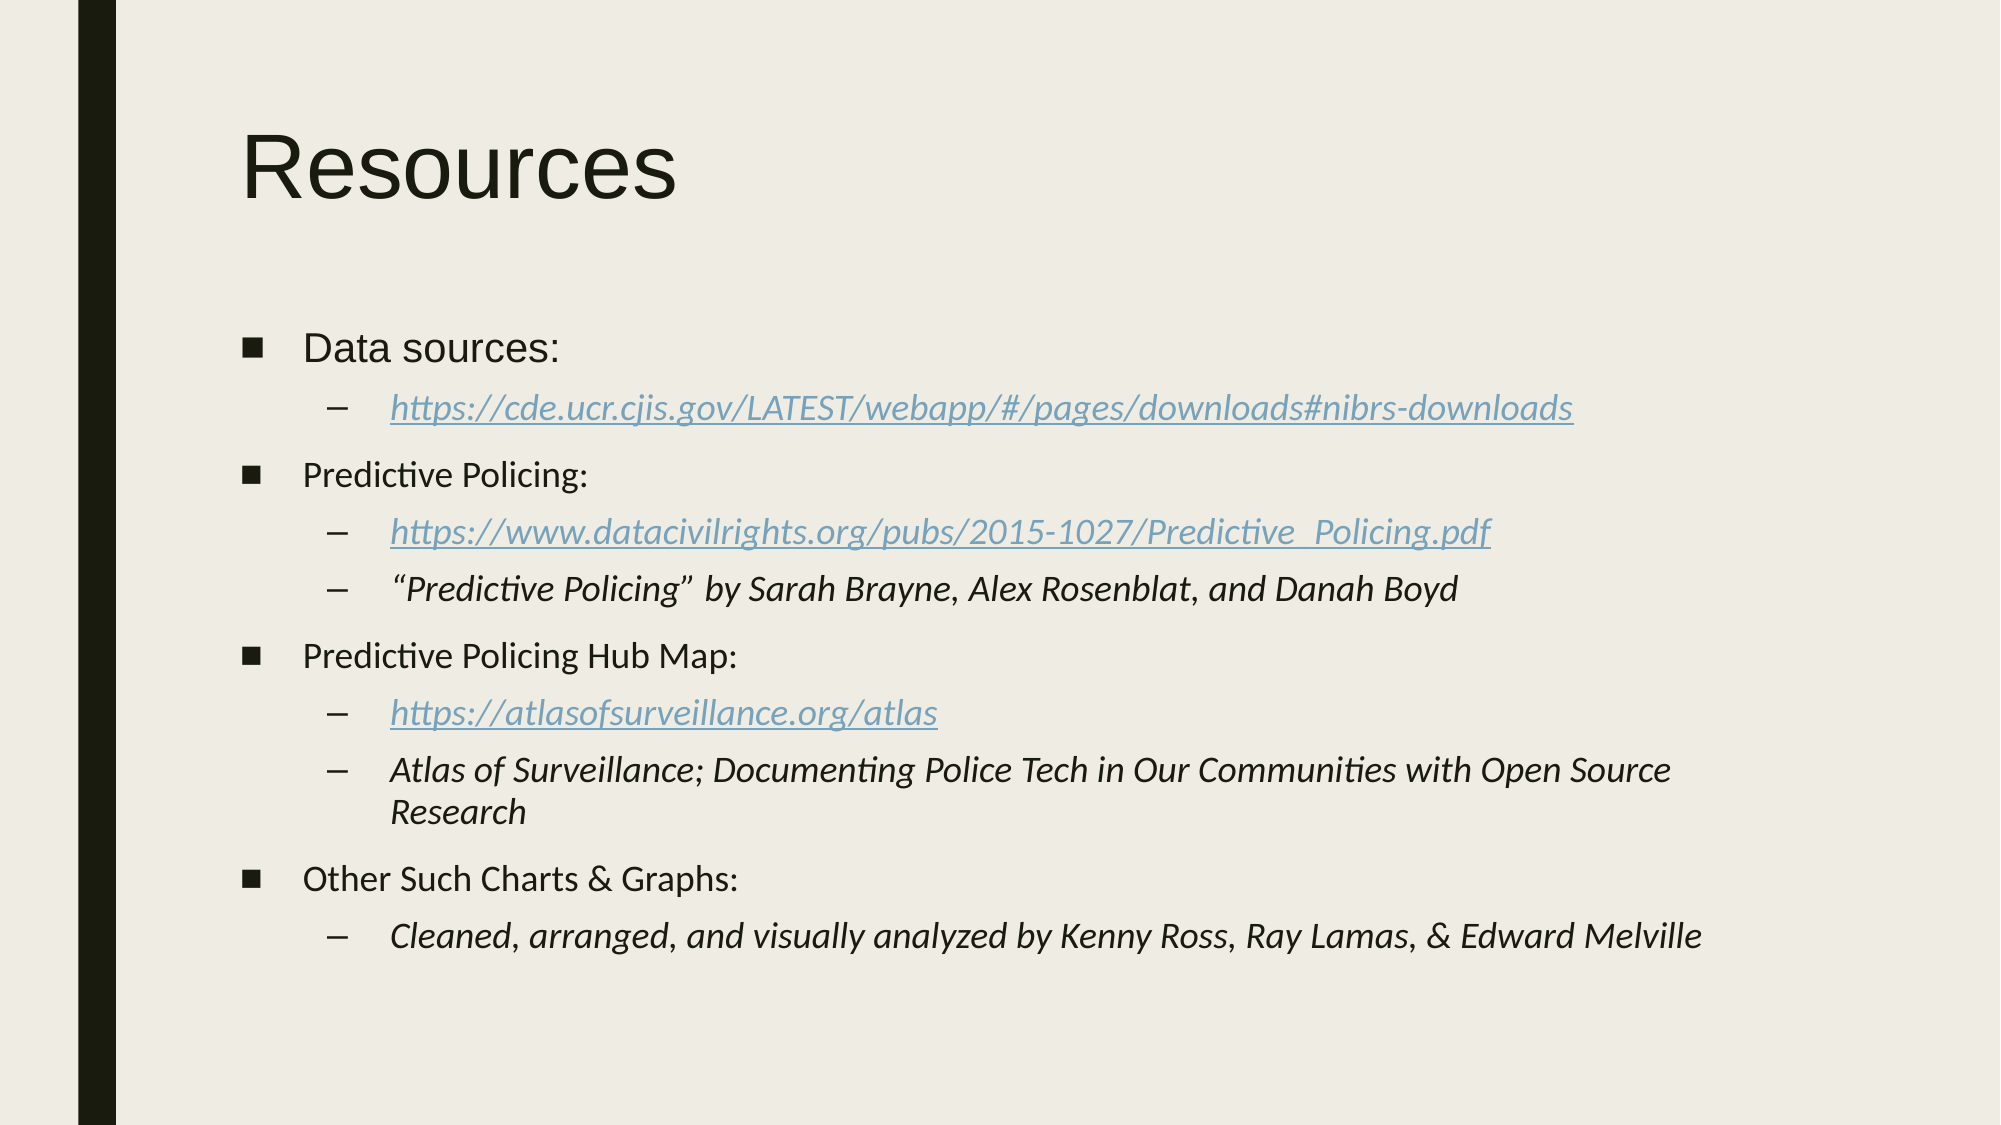

# Resources
Data sources:
https://cde.ucr.cjis.gov/LATEST/webapp/#/pages/downloads#nibrs-downloads
Predictive Policing:
https://www.datacivilrights.org/pubs/2015-1027/Predictive_Policing.pdf
“Predictive Policing” by Sarah Brayne, Alex Rosenblat, and Danah Boyd
Predictive Policing Hub Map:
https://atlasofsurveillance.org/atlas
Atlas of Surveillance; Documenting Police Tech in Our Communities with Open Source Research
Other Such Charts & Graphs:
Cleaned, arranged, and visually analyzed by Kenny Ross, Ray Lamas, & Edward Melville